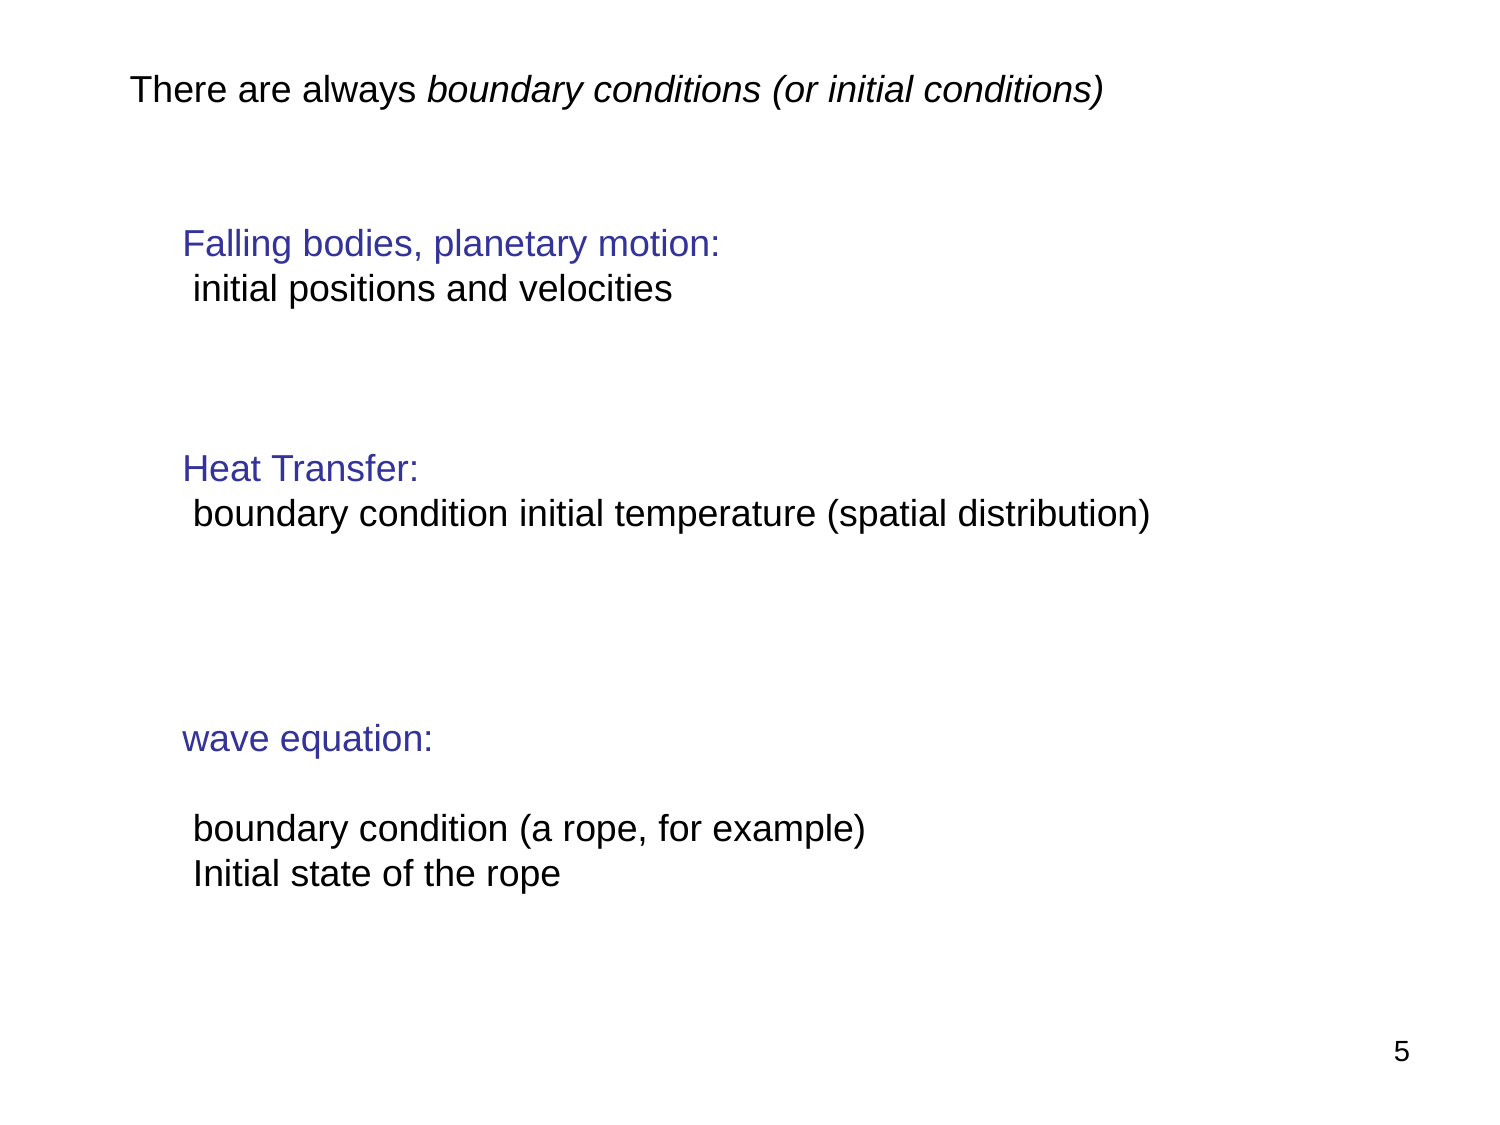

There are always boundary conditions (or initial conditions)
Falling bodies, planetary motion:
 initial positions and velocities

Heat Transfer:
 boundary condition initial temperature (spatial distribution)

wave equation:

 boundary condition (a rope, for example)
 Initial state of the rope
5